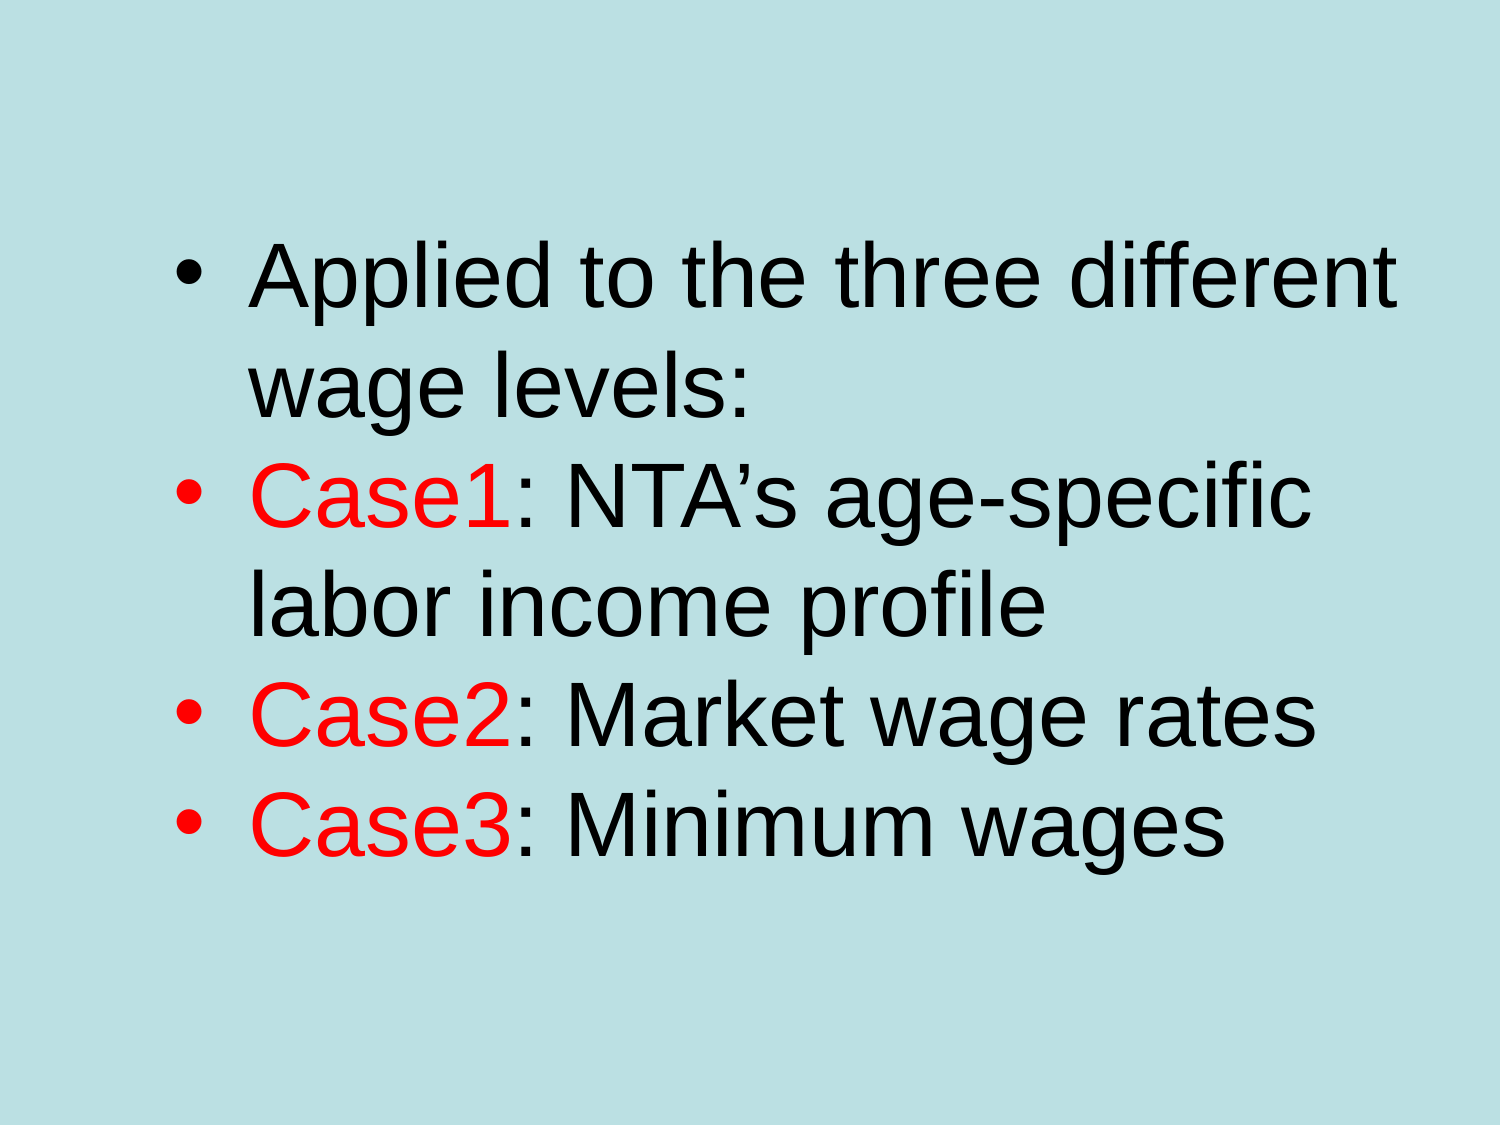

Applied to the three different wage levels:
Case1: NTA’s age-specific labor income profile
Case2: Market wage rates
Case3: Minimum wages